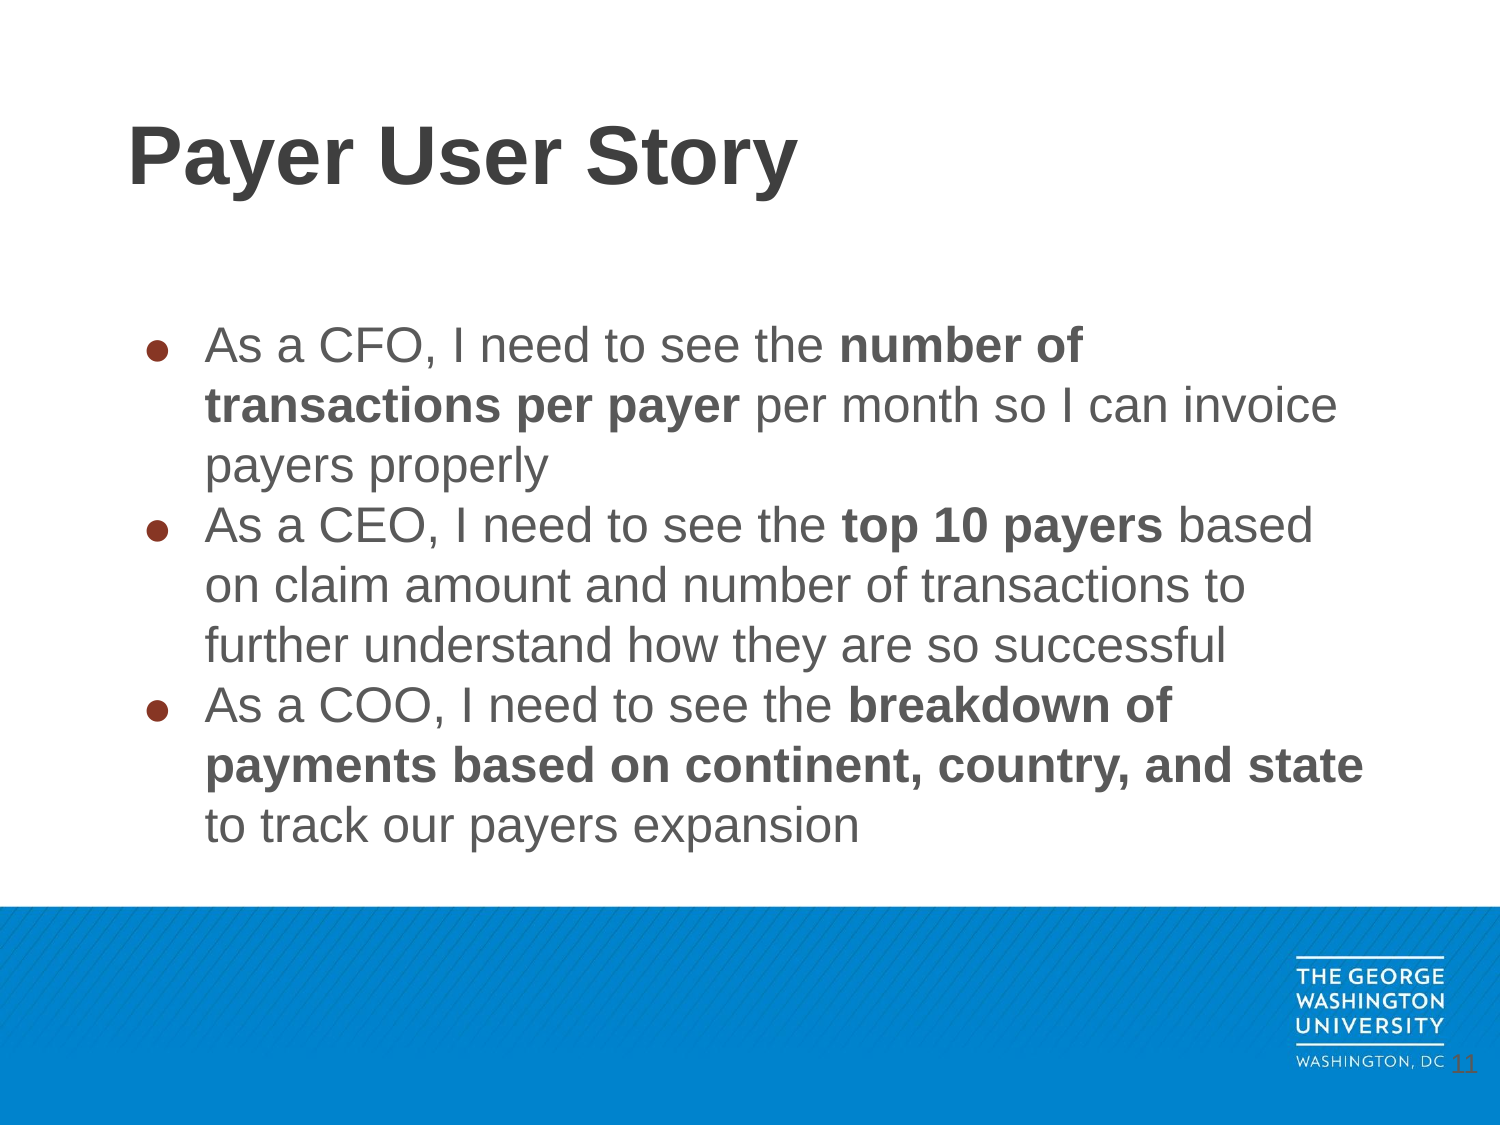

# Payer User Story
As a CFO, I need to see the number of transactions per payer per month so I can invoice payers properly
As a CEO, I need to see the top 10 payers based on claim amount and number of transactions to further understand how they are so successful
As a COO, I need to see the breakdown of payments based on continent, country, and state to track our payers expansion
11